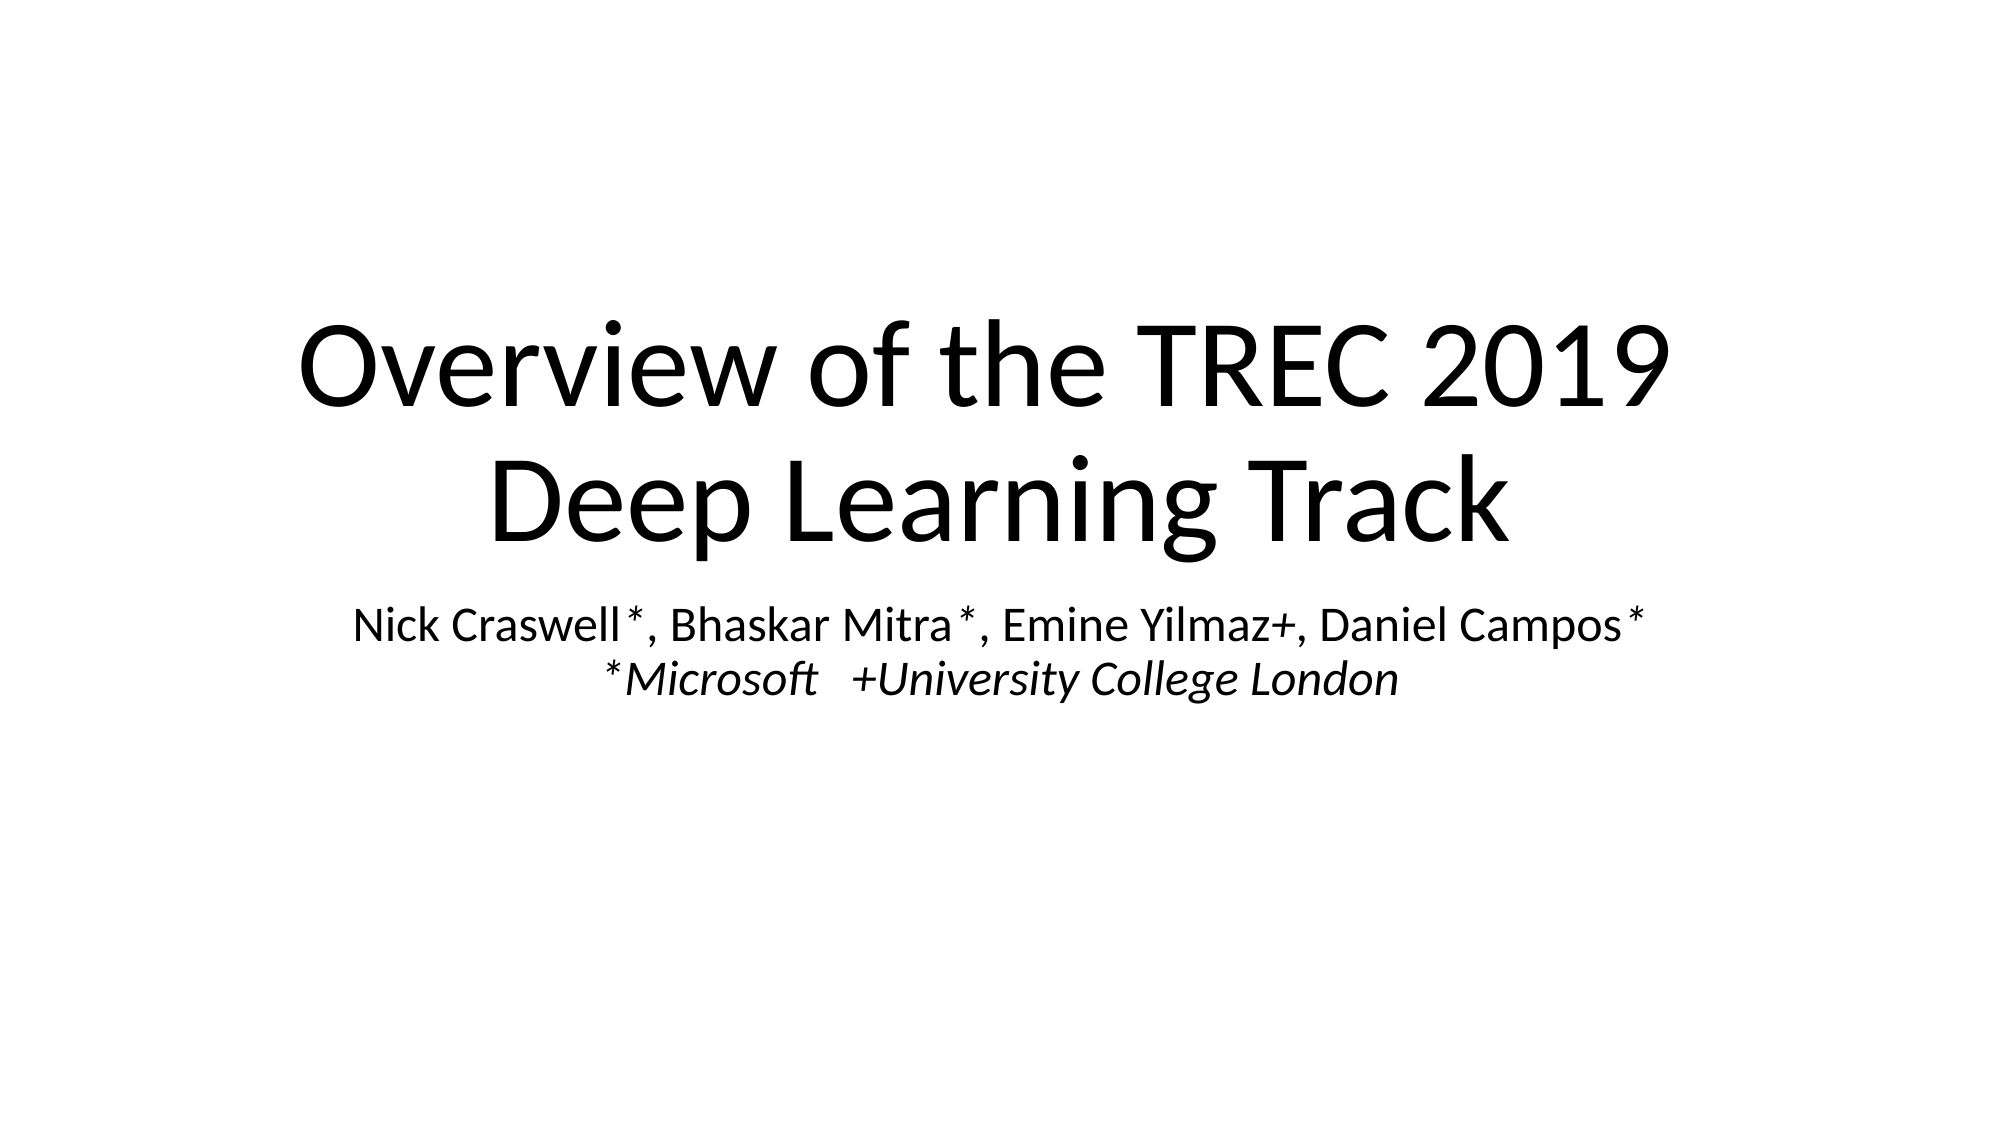

# Overview of the TREC 2019 Deep Learning Track
Nick Craswell*, Bhaskar Mitra*, Emine Yilmaz+, Daniel Campos*
*Microsoft   +University College London